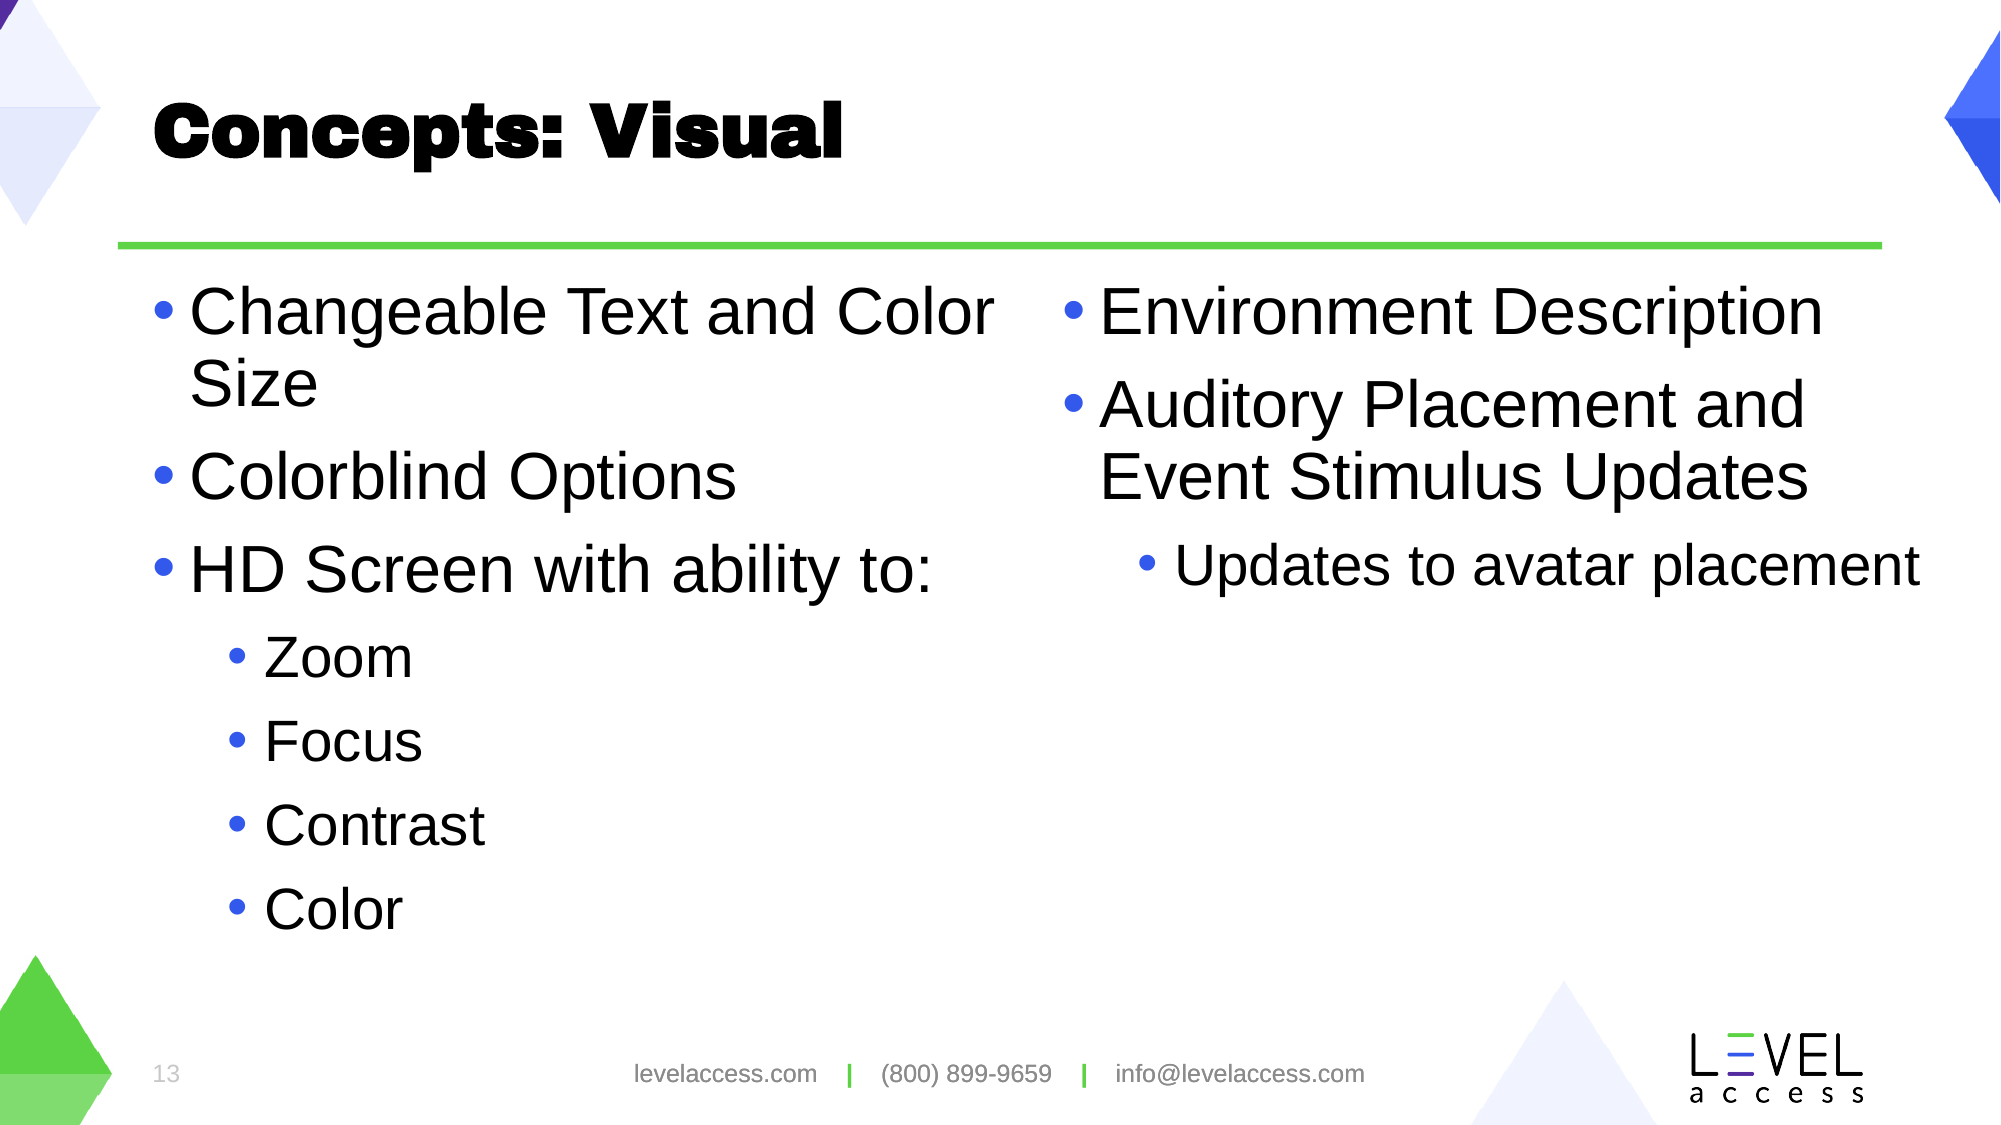

# Concepts: Visual
Changeable Text and Color Size
Colorblind Options
HD Screen with ability to:
Zoom
Focus
Contrast
Color
Environment Description
Auditory Placement and Event Stimulus Updates
Updates to avatar placement

13